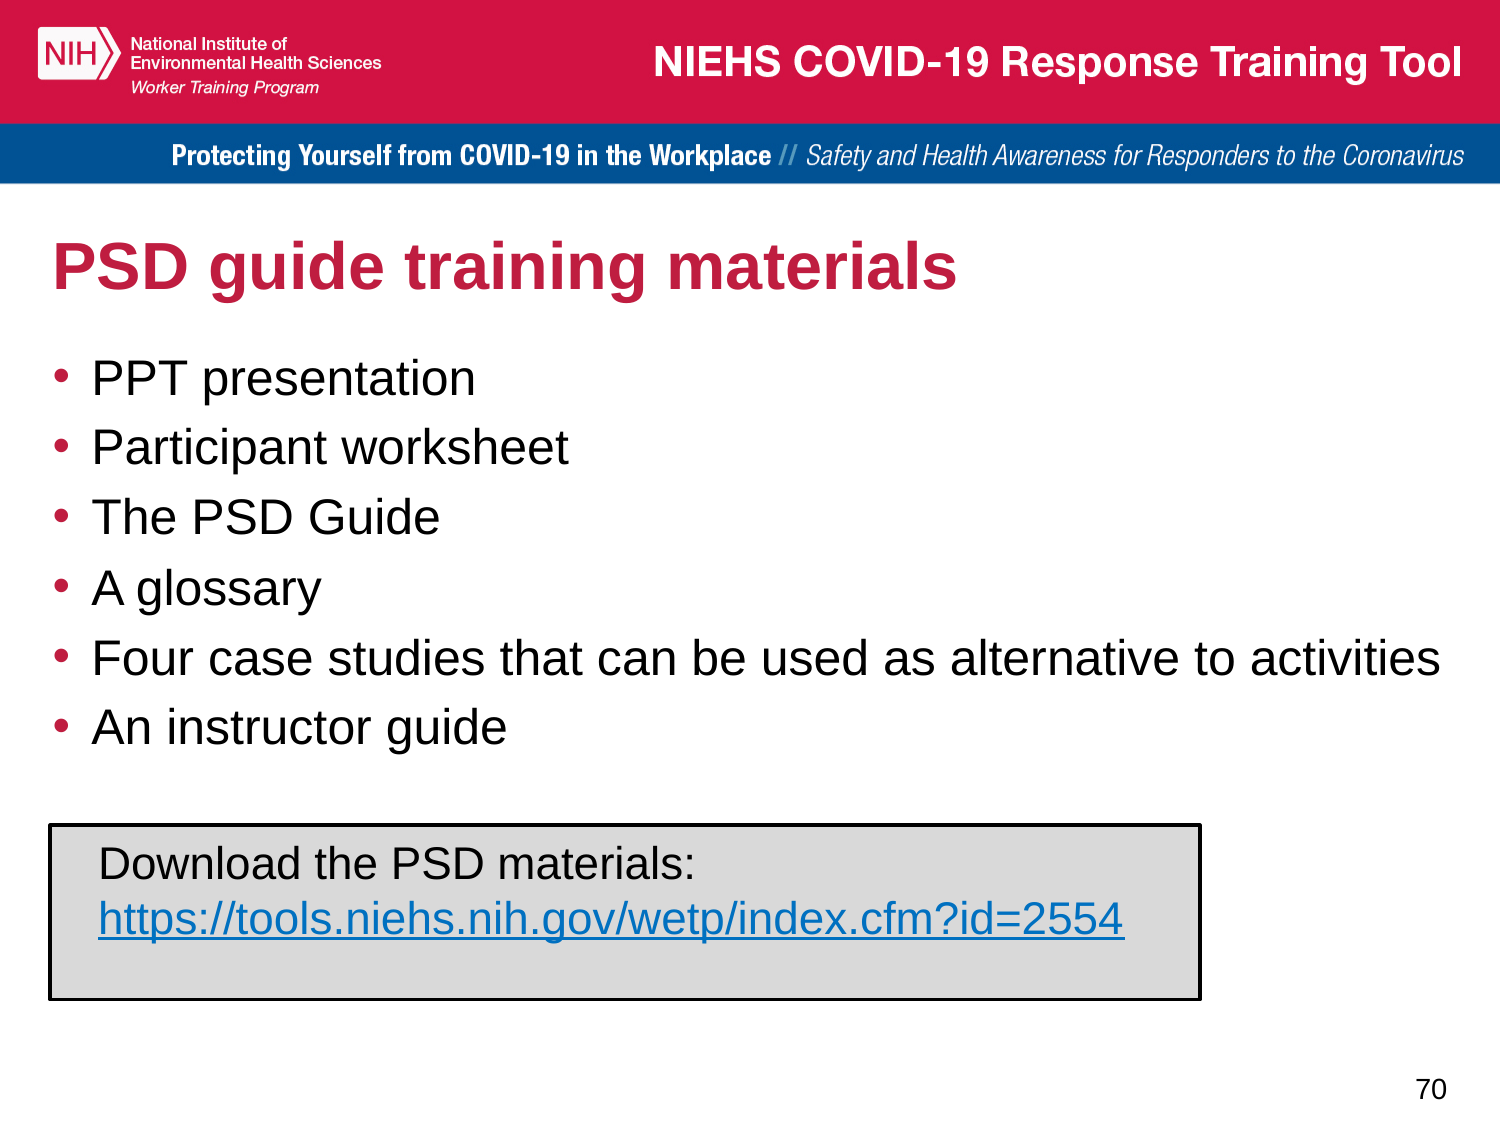

# PSD guide training materials
PPT presentation
Participant worksheet
The PSD Guide
A glossary
Four case studies that can be used as alternative to activities
An instructor guide

Download the PSD materials: https://tools.niehs.nih.gov/wetp/index.cfm?id=2554

70